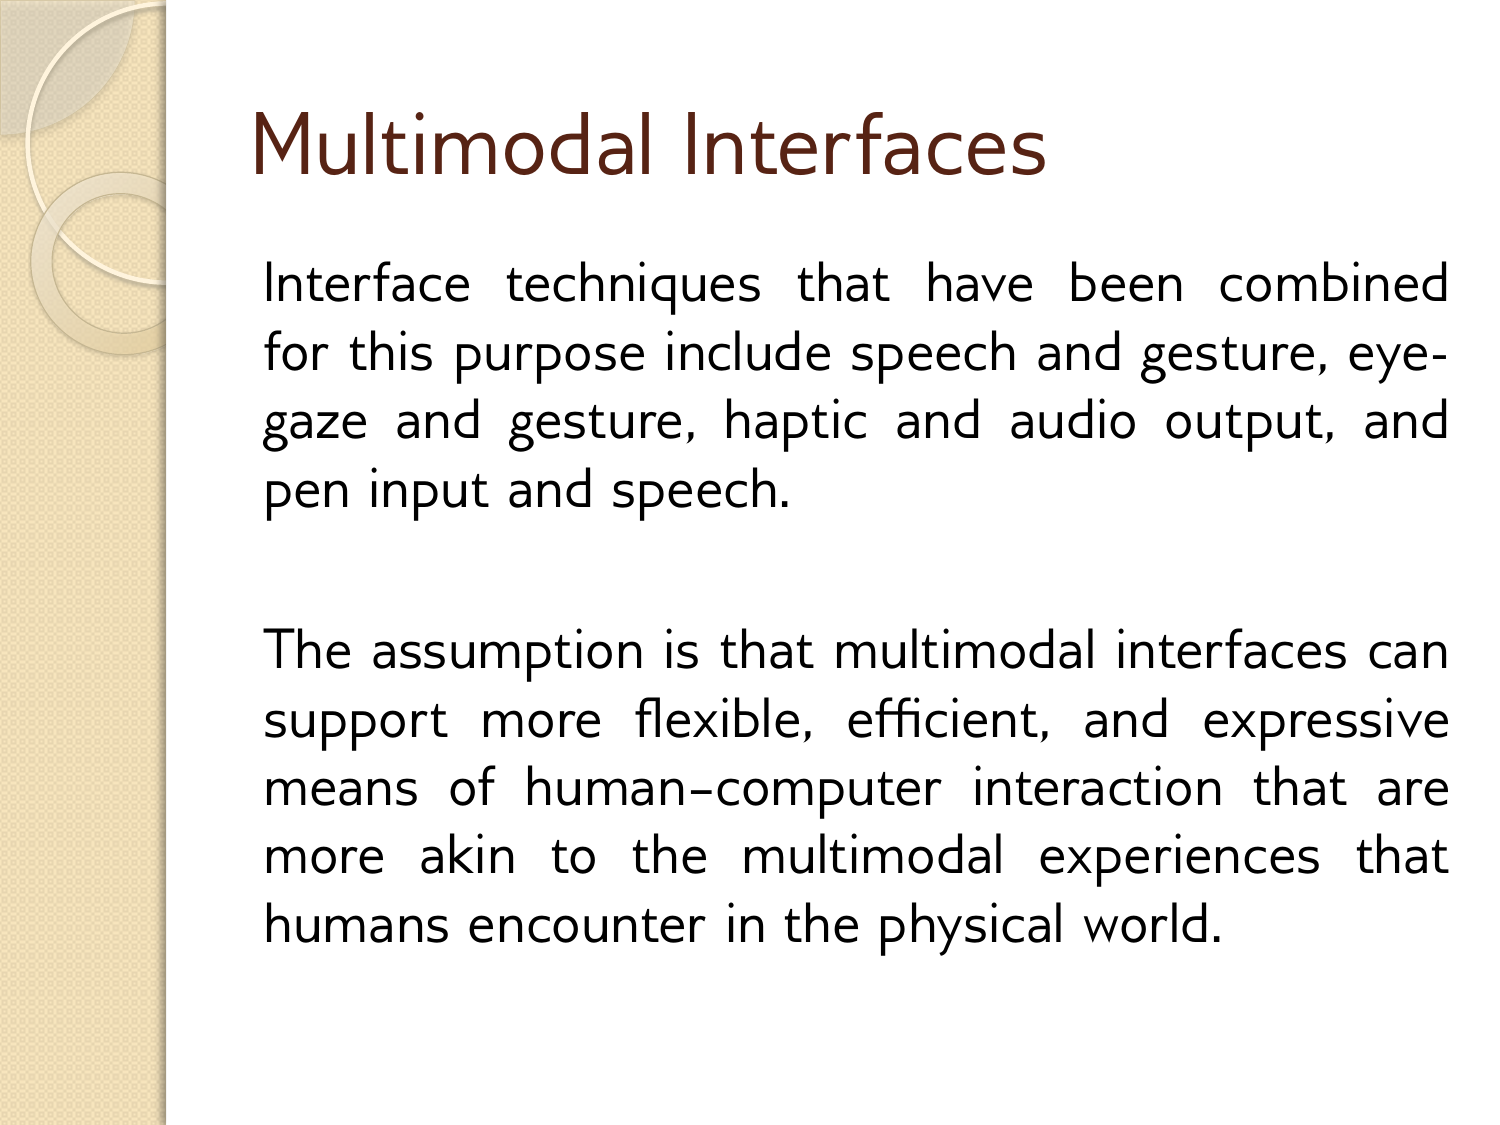

# Multimodal Interfaces
Interface techniques that have been combined for this purpose include speech and gesture, eye-gaze and gesture, haptic and audio output, and pen input and speech.

The assumption is that multimodal interfaces can support more flexible, efficient, and expressive means of human–computer interaction that are more akin to the multimodal experiences that humans encounter in the physical world.